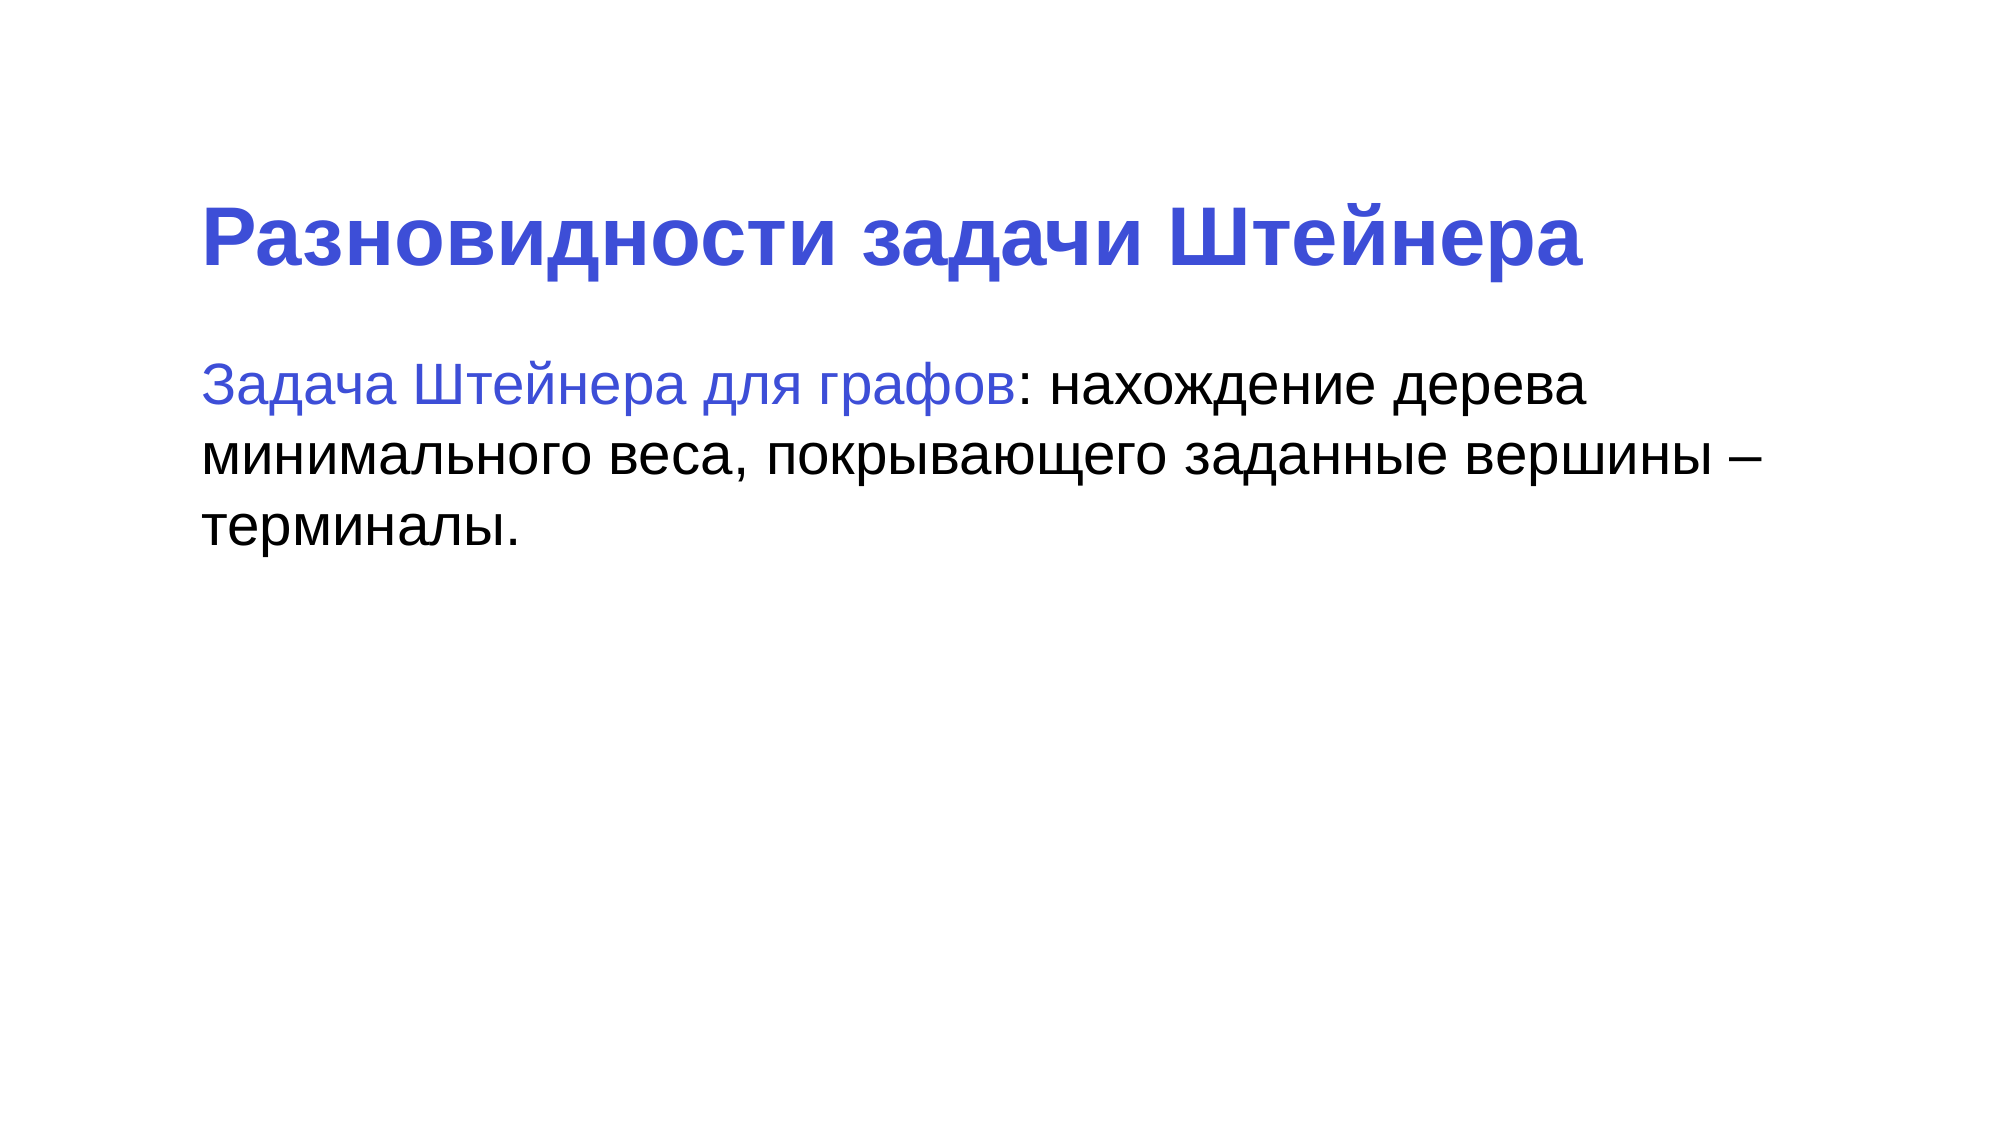

Разновидности задачи Штейнера
Задача Штейнера для графов: нахождение дерева минимального веса, покрывающего заданные вершины –терминалы.